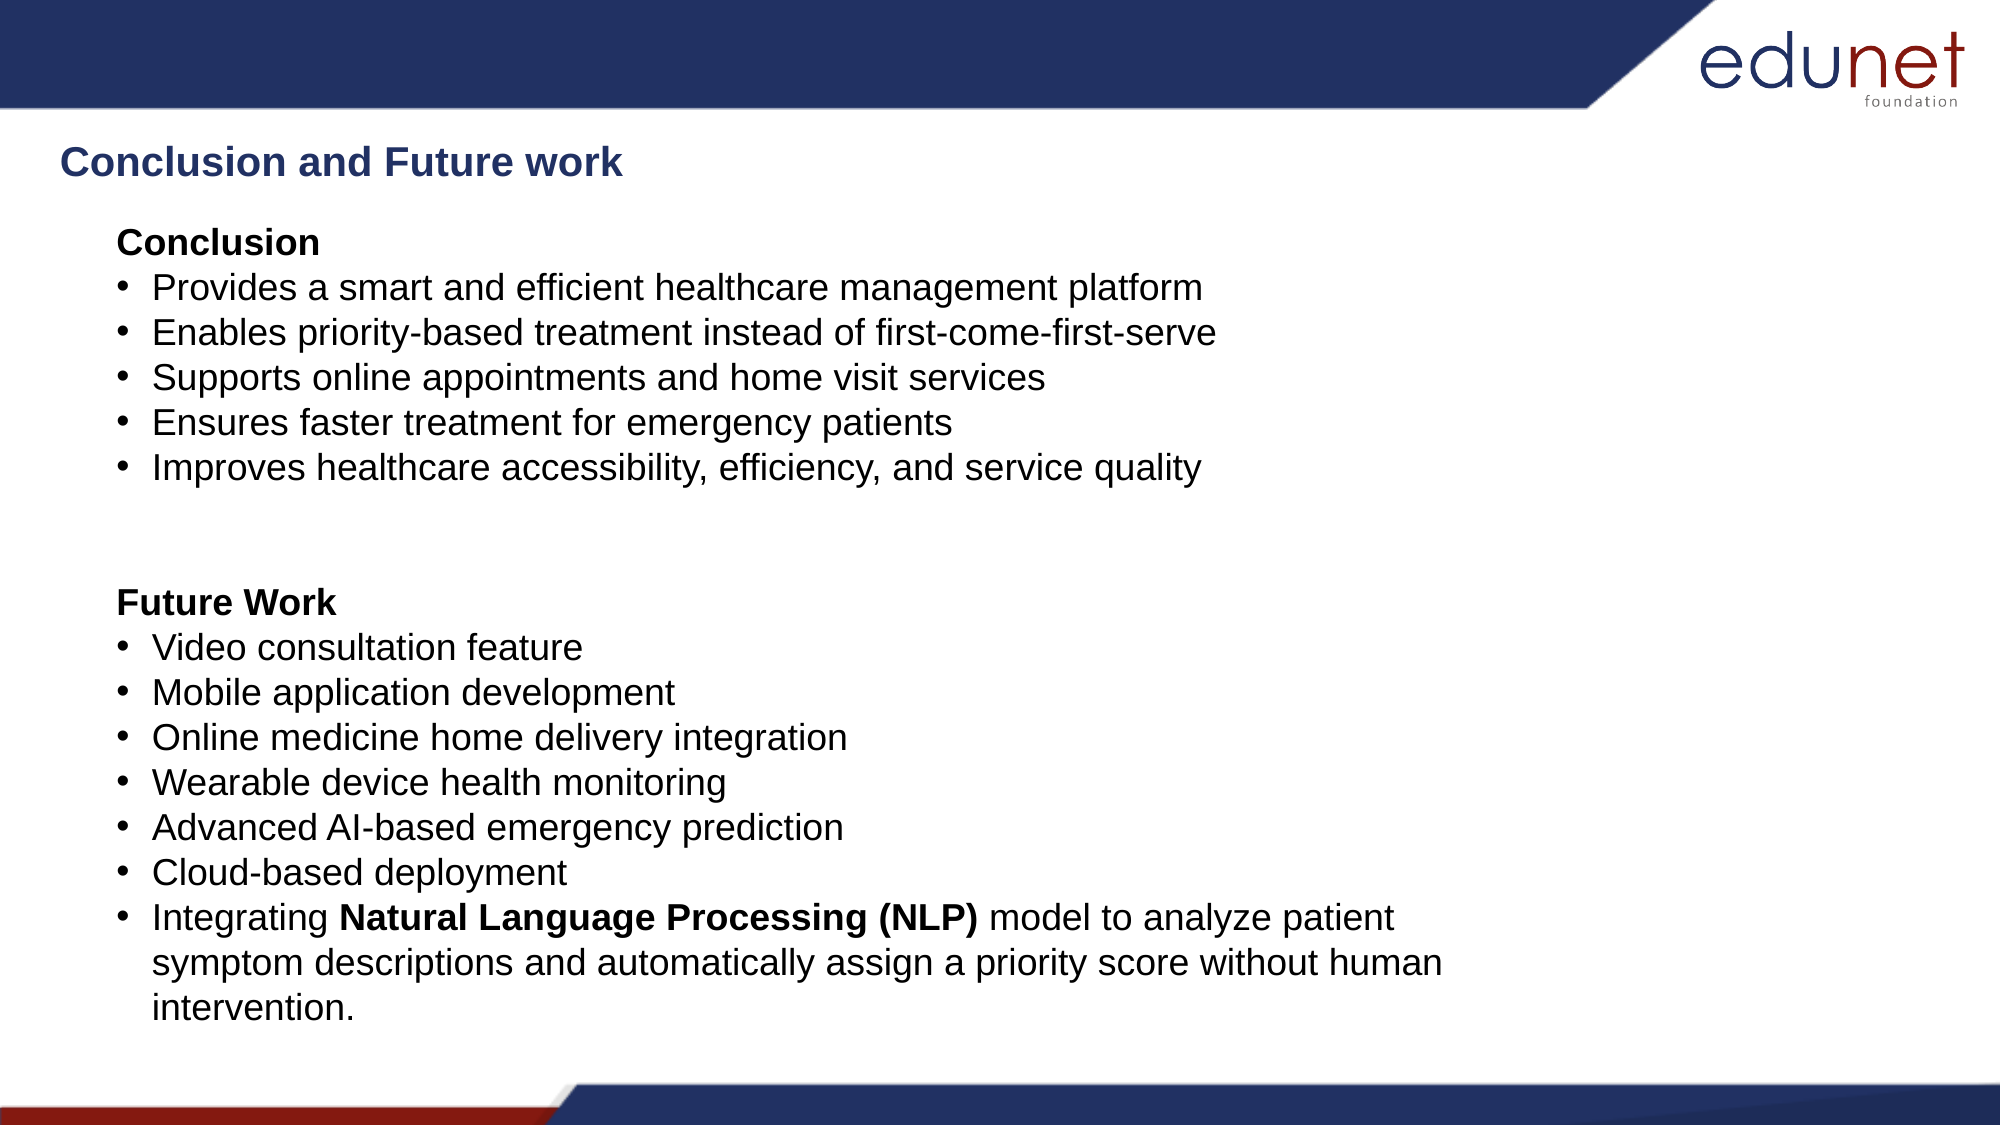

Conclusion and Future work
Conclusion
Provides a smart and efficient healthcare management platform
Enables priority-based treatment instead of first-come-first-serve
Supports online appointments and home visit services
Ensures faster treatment for emergency patients
Improves healthcare accessibility, efficiency, and service quality

Future Work
Video consultation feature
Mobile application development
Online medicine home delivery integration
Wearable device health monitoring
Advanced AI-based emergency prediction
Cloud-based deployment
Integrating Natural Language Processing (NLP) model to analyze patient symptom descriptions and automatically assign a priority score without human intervention.